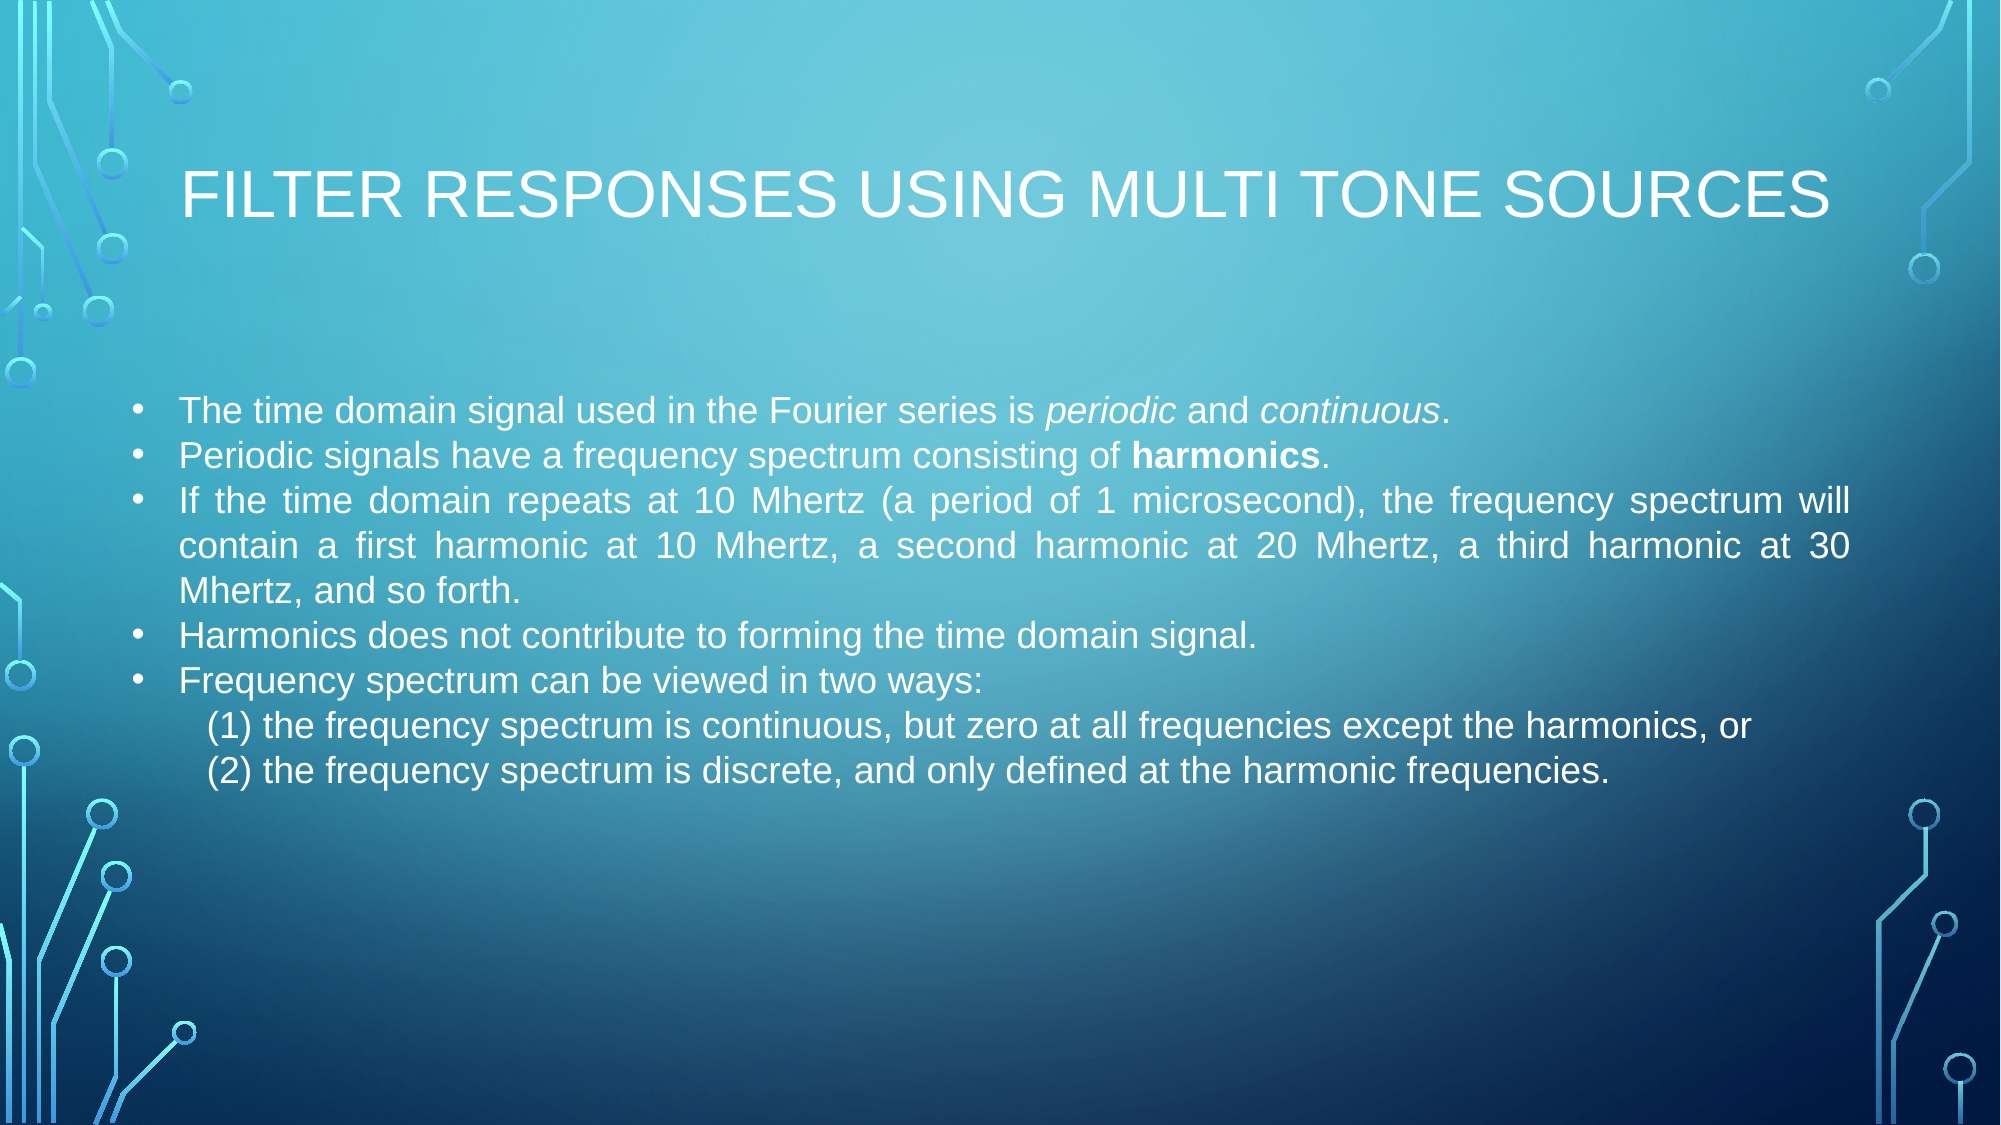

filter responses using multi tone sources
The time domain signal used in the Fourier series is periodic and continuous.
Periodic signals have a frequency spectrum consisting of harmonics.
If the time domain repeats at 10 Mhertz (a period of 1 microsecond), the frequency spectrum will contain a first harmonic at 10 Mhertz, a second harmonic at 20 Mhertz, a third harmonic at 30 Mhertz, and so forth.
Harmonics does not contribute to forming the time domain signal.
Frequency spectrum can be viewed in two ways:
(1) the frequency spectrum is continuous, but zero at all frequencies except the harmonics, or
(2) the frequency spectrum is discrete, and only defined at the harmonic frequencies.